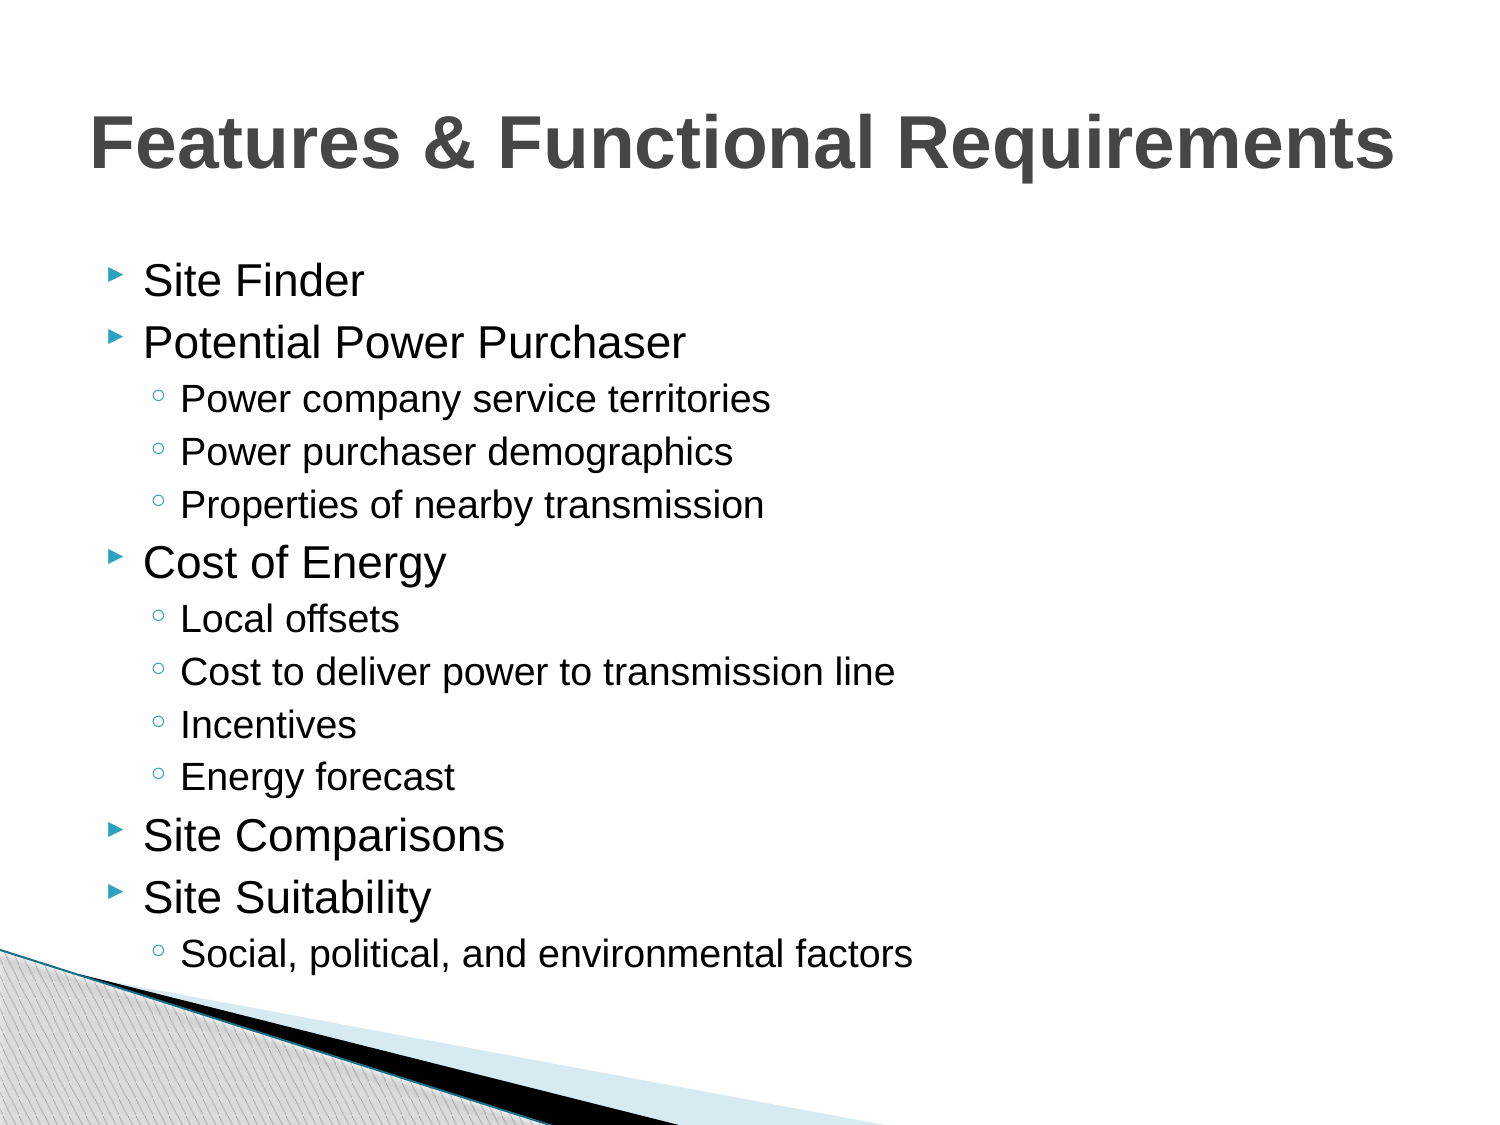

# Features & Functional Requirements
Site Finder
Potential Power Purchaser
Power company service territories
Power purchaser demographics
Properties of nearby transmission
Cost of Energy
Local offsets
Cost to deliver power to transmission line
Incentives
Energy forecast
Site Comparisons
Site Suitability
Social, political, and environmental factors